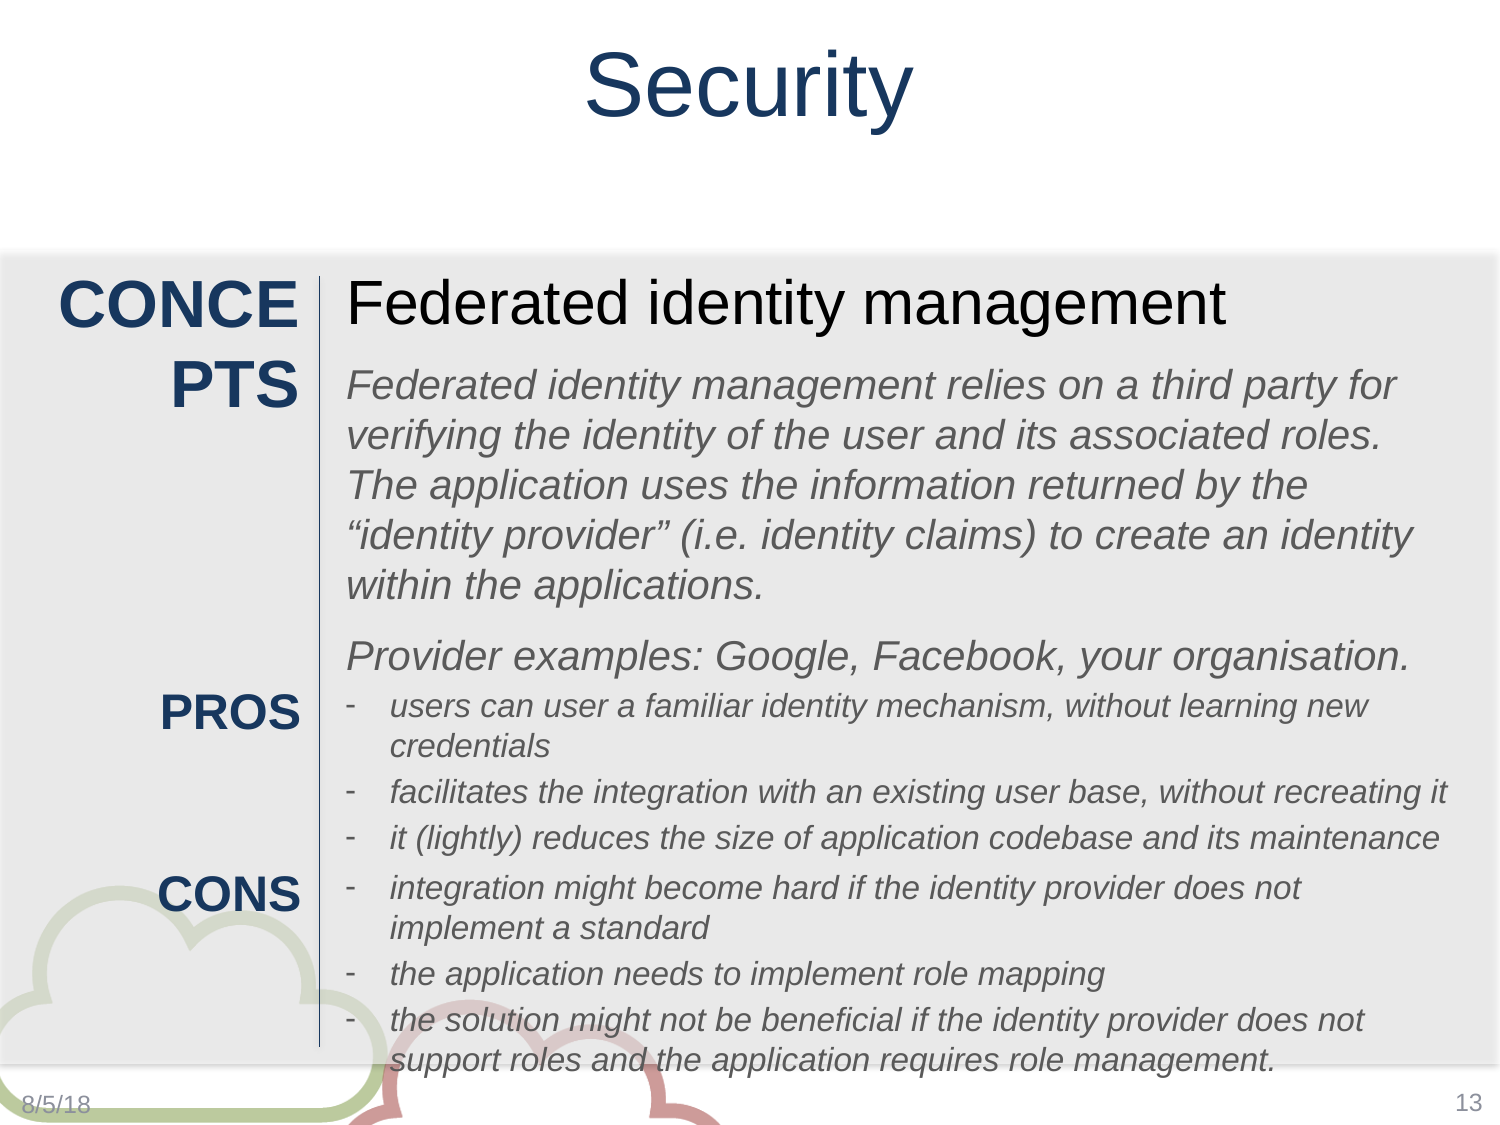

# Security

CONCEPTS
Federated identity management
Federated identity management relies on a third party for verifying the identity of the user and its associated roles. The application uses the information returned by the “identity provider” (i.e. identity claims) to create an identity within the applications.
Provider examples: Google, Facebook, your organisation.
PROS
users can user a familiar identity mechanism, without learning new credentials
facilitates the integration with an existing user base, without recreating it
it (lightly) reduces the size of application codebase and its maintenance
CONS
integration might become hard if the identity provider does not implement a standard
the application needs to implement role mapping
the solution might not be beneficial if the identity provider does not support roles and the application requires role management.
13
8/5/18